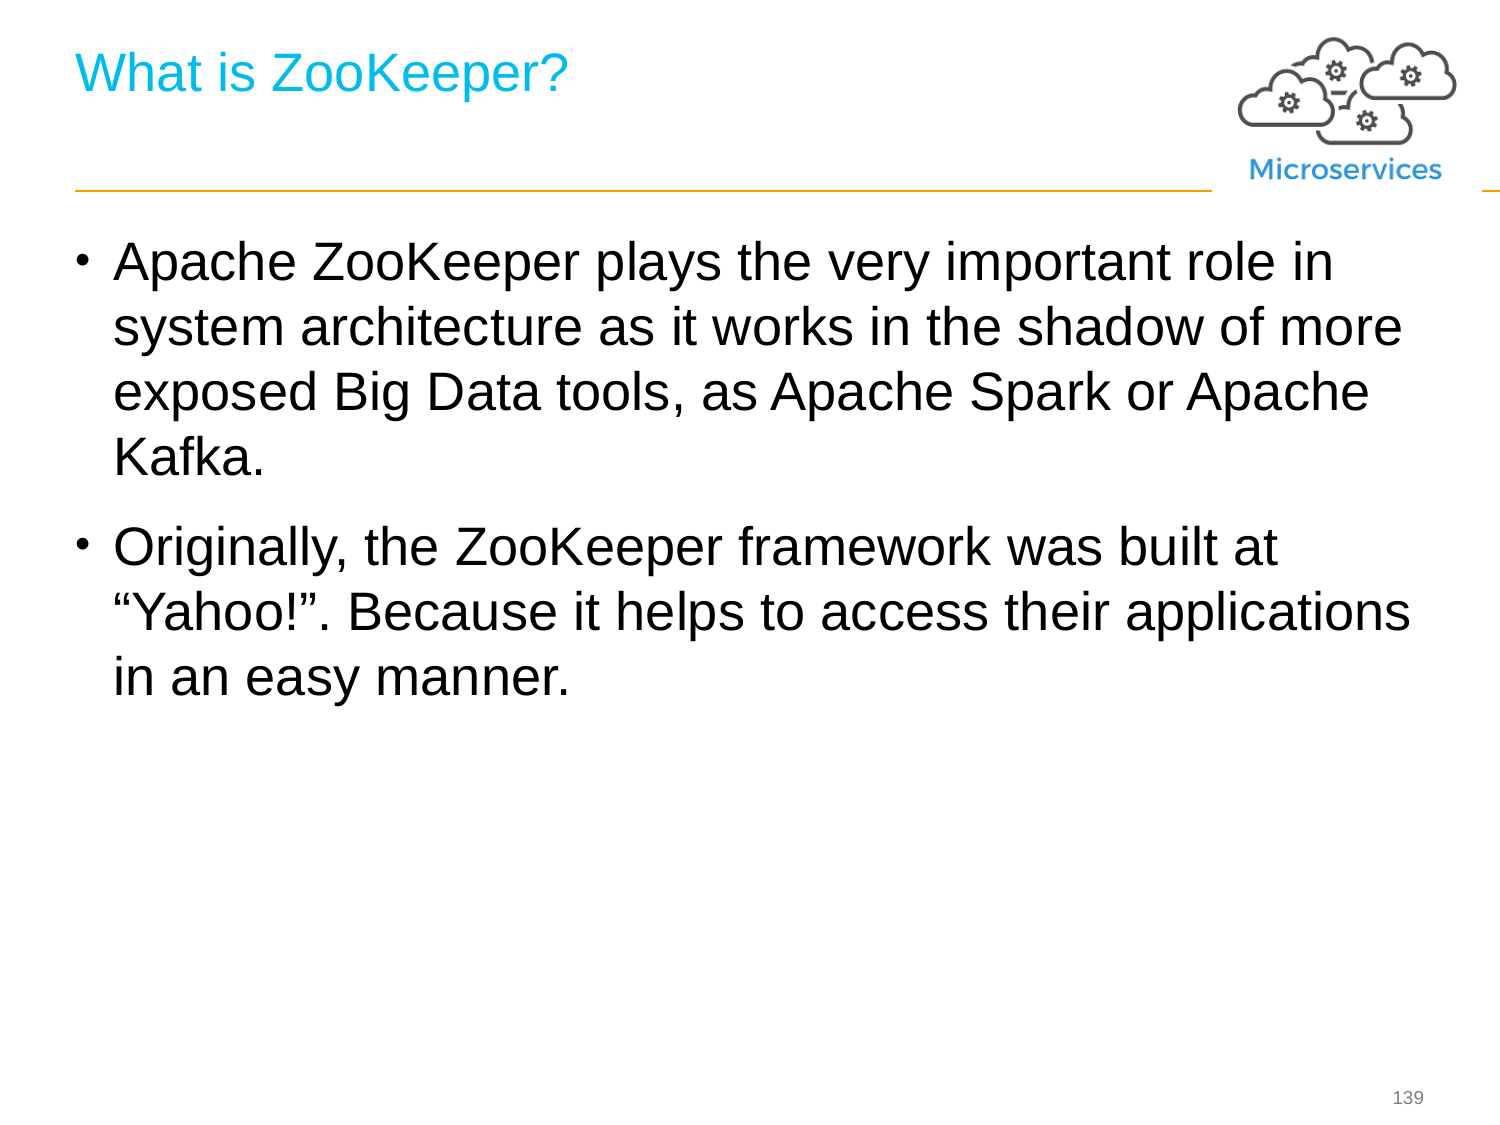

# What is ZooKeeper?
Apache ZooKeeper plays the very important role in system architecture as it works in the shadow of more exposed Big Data tools, as Apache Spark or Apache Kafka.
Originally, the ZooKeeper framework was built at “Yahoo!”. Because it helps to access their applications in an easy manner.